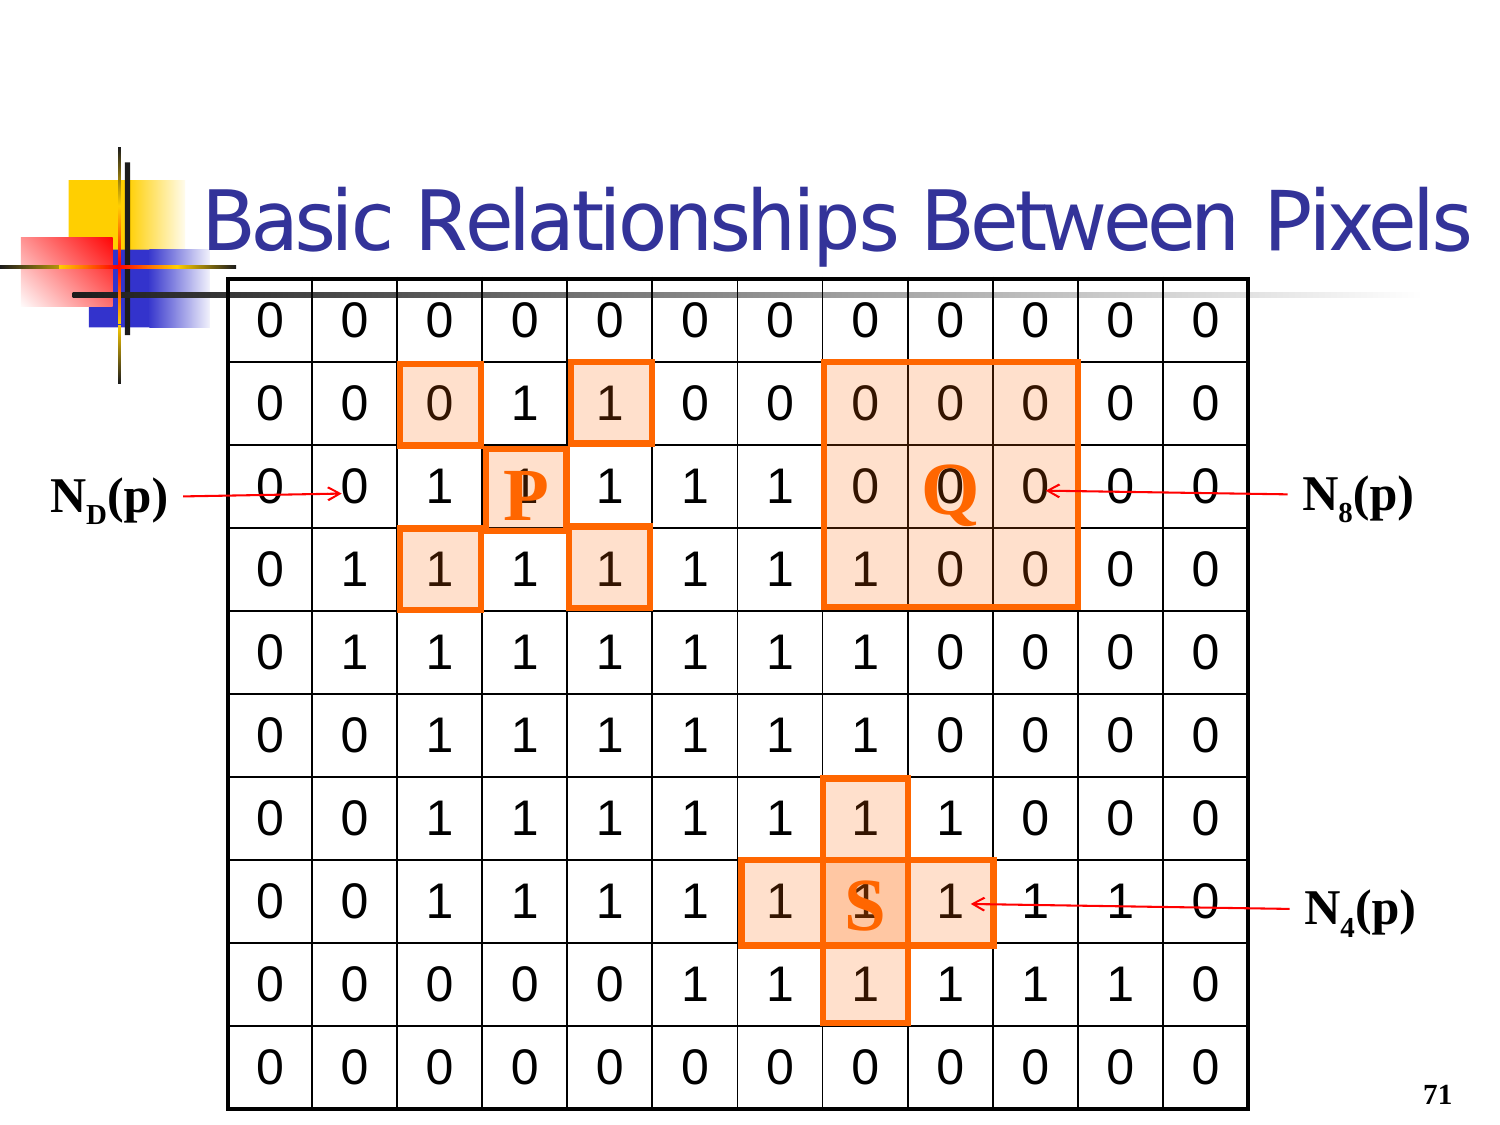

# Basic Relationships Between Pixels
| 0 | 0 | 0 | 0 | 0 | 0 | 0 | 0 | 0 | 0 | 0 | 0 |
| --- | --- | --- | --- | --- | --- | --- | --- | --- | --- | --- | --- |
| 0 | 0 | 0 | 1 | 1 | 0 | 0 | 0 | 0 | 0 | 0 | 0 |
| 0 | 0 | 1 | 1 | 1 | 1 | 1 | 0 | 0 | 0 | 0 | 0 |
| 0 | 1 | 1 | 1 | 1 | 1 | 1 | 1 | 0 | 0 | 0 | 0 |
| 0 | 1 | 1 | 1 | 1 | 1 | 1 | 1 | 0 | 0 | 0 | 0 |
| 0 | 0 | 1 | 1 | 1 | 1 | 1 | 1 | 0 | 0 | 0 | 0 |
| 0 | 0 | 1 | 1 | 1 | 1 | 1 | 1 | 1 | 0 | 0 | 0 |
| 0 | 0 | 1 | 1 | 1 | 1 | 1 | 1 | 1 | 1 | 1 | 0 |
| 0 | 0 | 0 | 0 | 0 | 1 | 1 | 1 | 1 | 1 | 1 | 0 |
| 0 | 0 | 0 | 0 | 0 | 0 | 0 | 0 | 0 | 0 | 0 | 0 |

P

ND(p)
Q
N8(p)
S

N4(p)
71